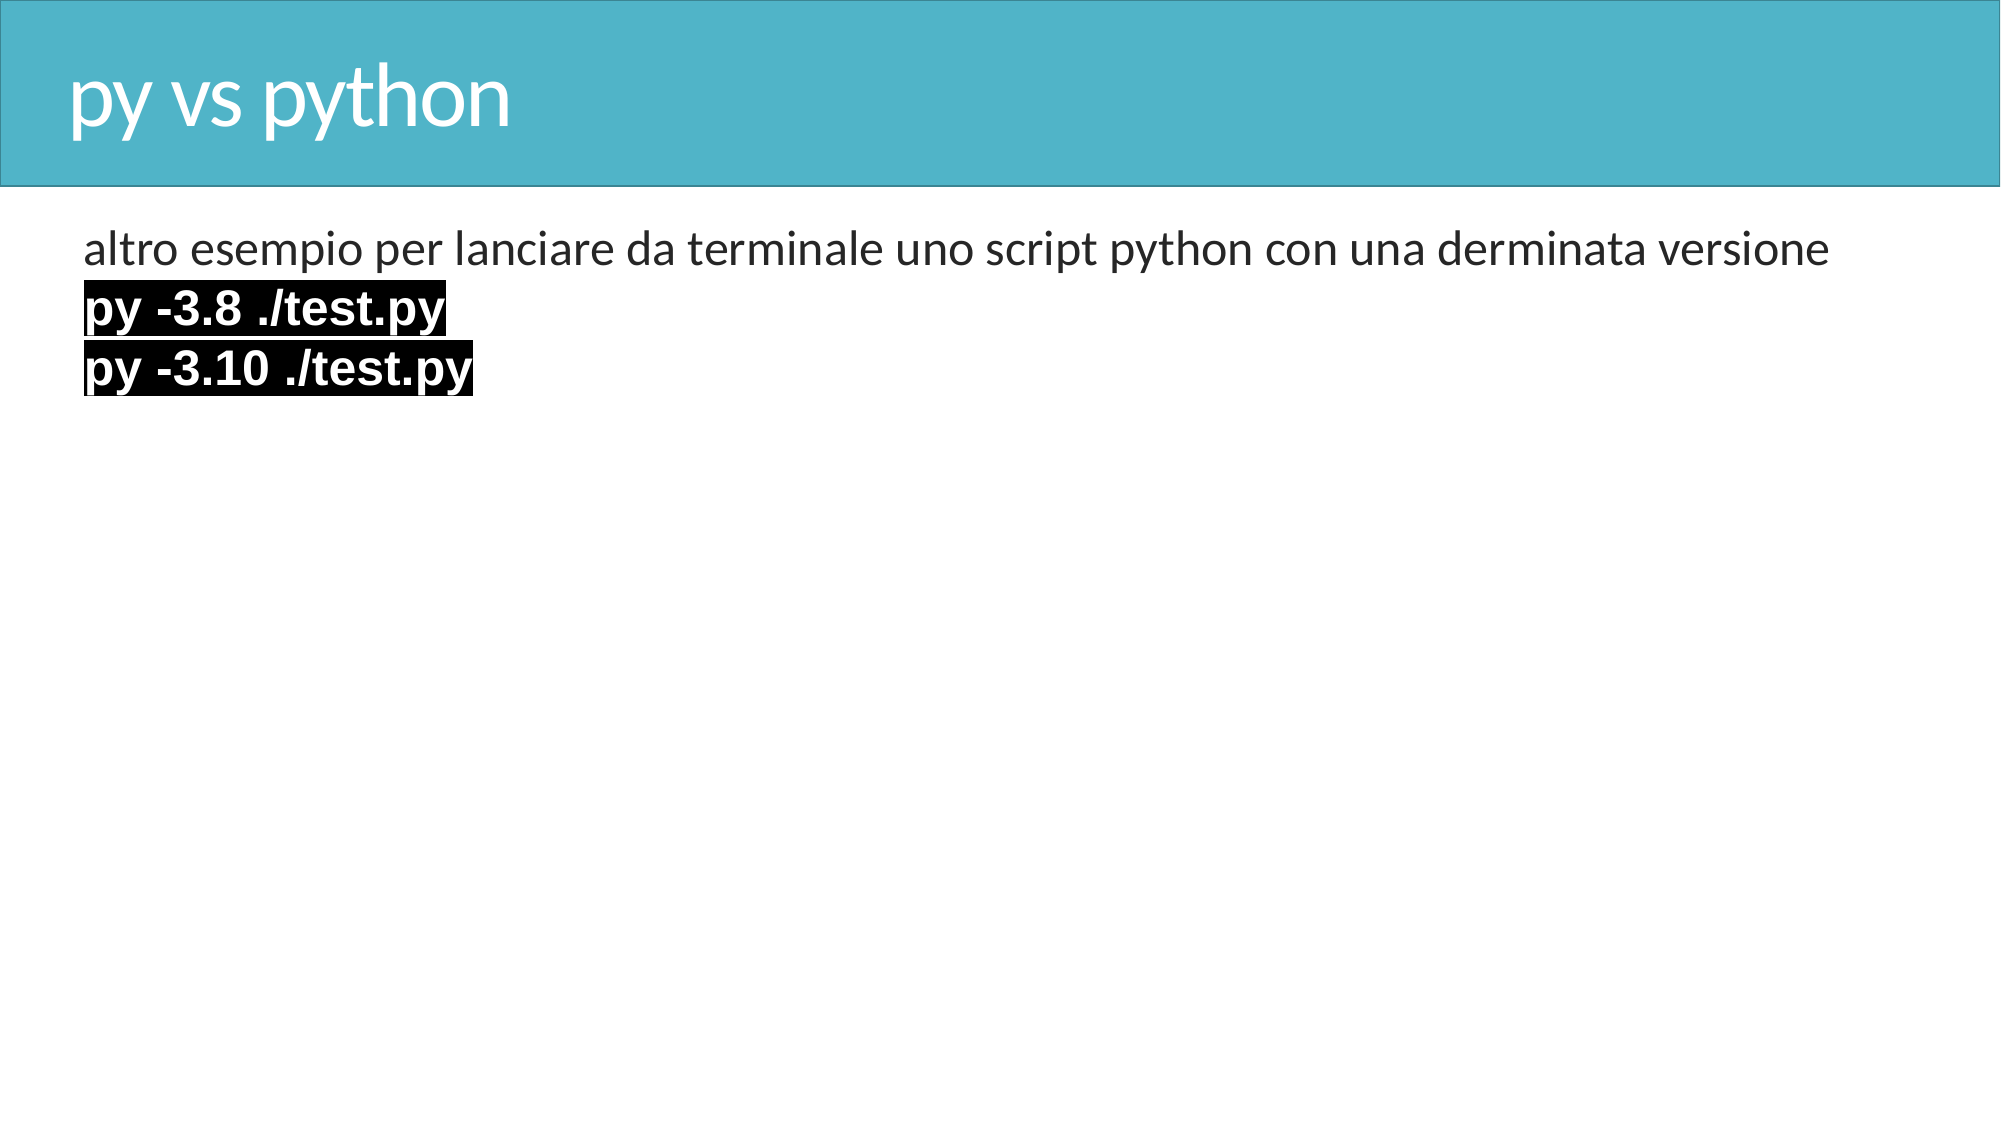

# py vs python
altro esempio per lanciare da terminale uno script python con una derminata versione
py -3.8 ./test.py
py -3.10 ./test.py